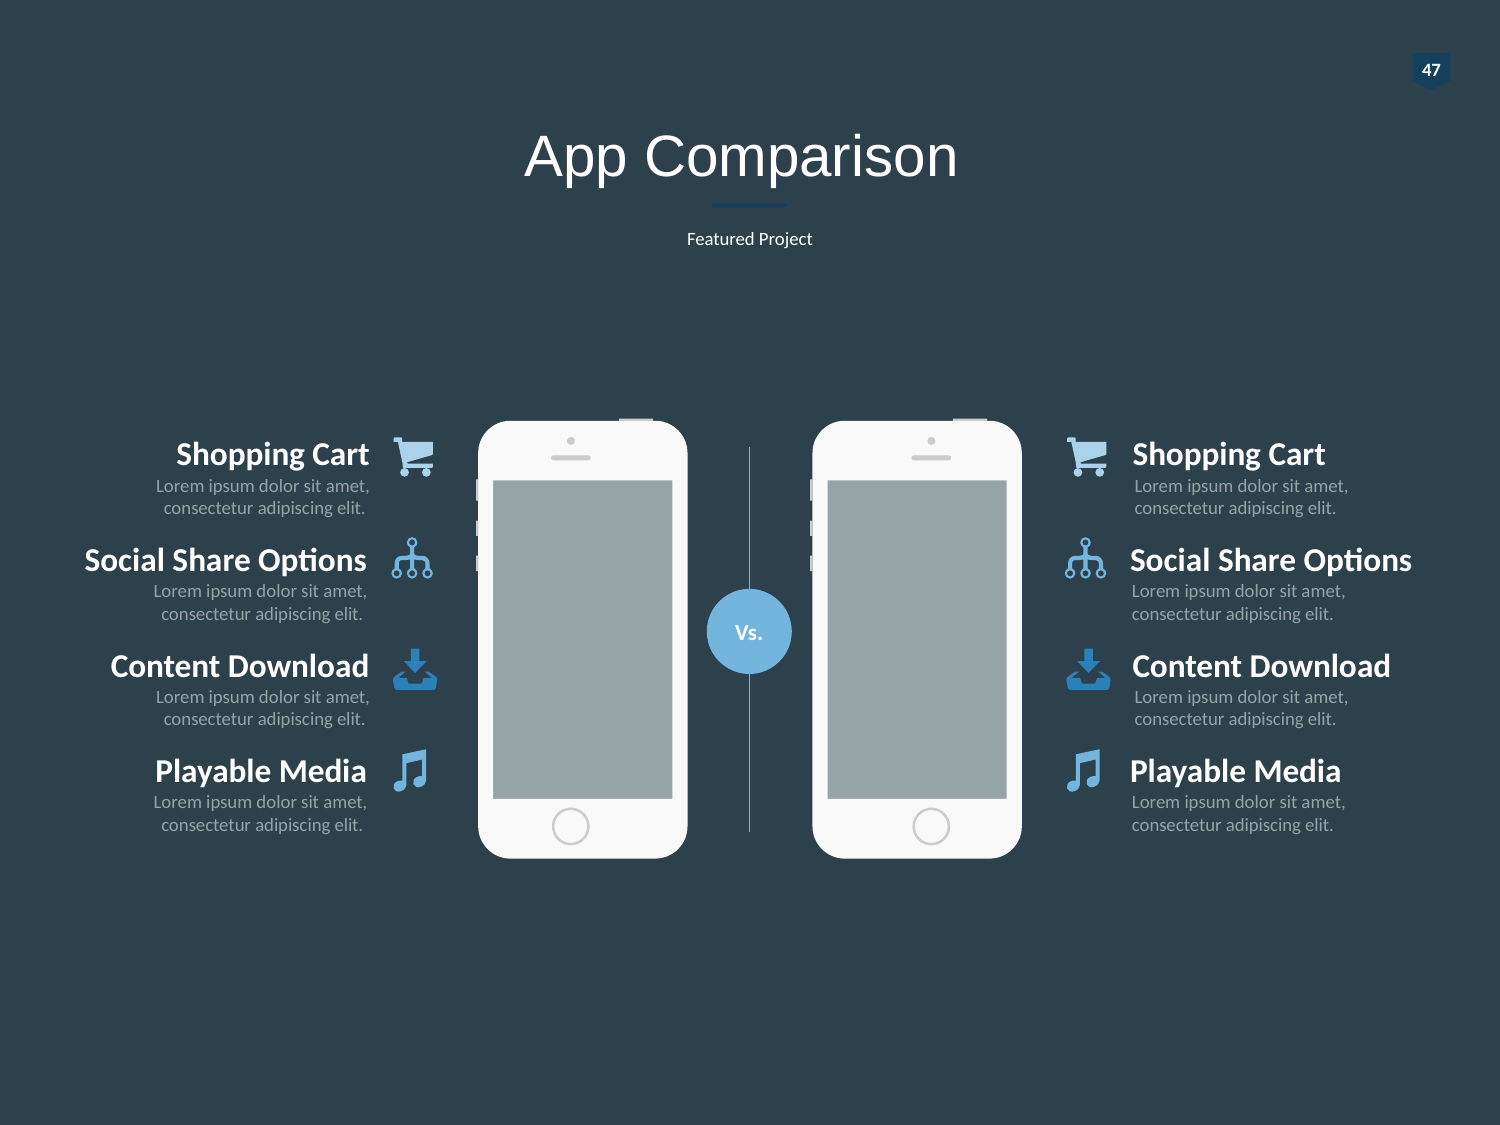

47

App Comparison

Featured Project

Shopping Cart
Lorem ipsum dolor sit amet, consectetur adipiscing elit.
Shopping Cart
Lorem ipsum dolor sit amet, consectetur adipiscing elit.

Social Share Options
Lorem ipsum dolor sit amet, consectetur adipiscing elit.
Social Share Options
Lorem ipsum dolor sit amet, consectetur adipiscing elit.

Vs.
Content Download
Lorem ipsum dolor sit amet, consectetur adipiscing elit.
Content Download
Lorem ipsum dolor sit amet, consectetur adipiscing elit.

Playable Media
Lorem ipsum dolor sit amet, consectetur adipiscing elit.
Playable Media
Lorem ipsum dolor sit amet, consectetur adipiscing elit.